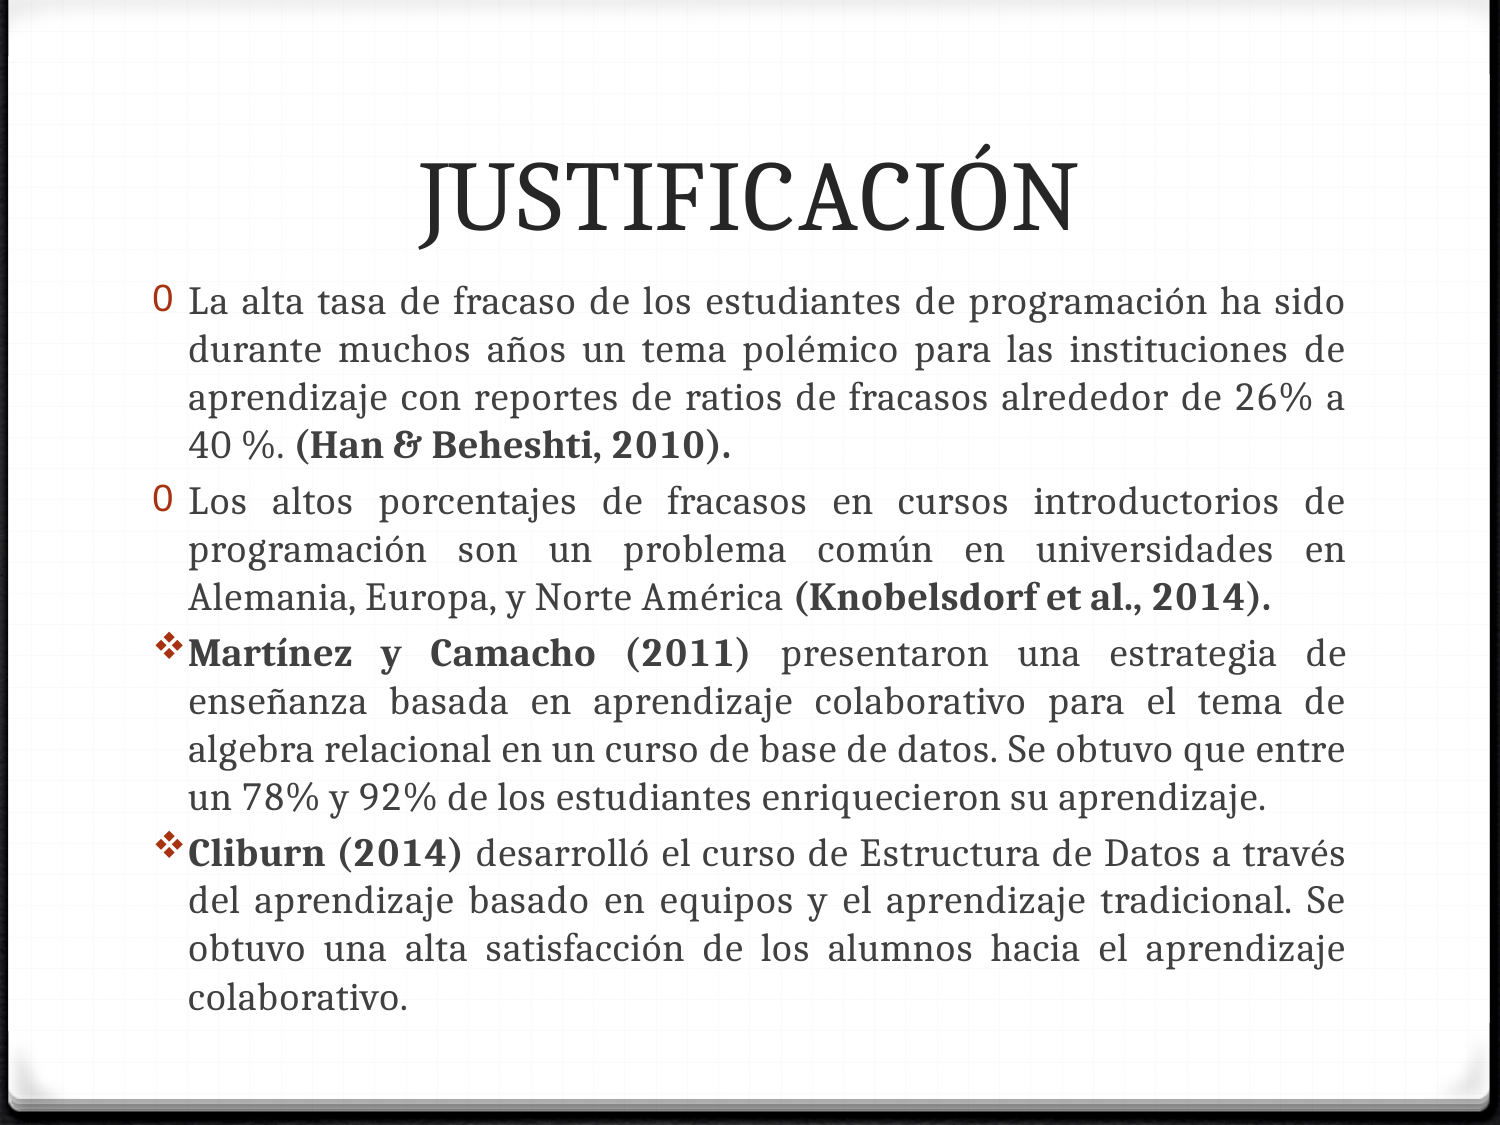

# JUSTIFICACIÓN
La alta tasa de fracaso de los estudiantes de programación ha sido durante muchos años un tema polémico para las instituciones de aprendizaje con reportes de ratios de fracasos alrededor de 26% a 40 %. (Han & Beheshti, 2010).
Los altos porcentajes de fracasos en cursos introductorios de programación son un problema común en universidades en Alemania, Europa, y Norte América (Knobelsdorf et al., 2014).
Martínez y Camacho (2011) presentaron una estrategia de enseñanza basada en aprendizaje colaborativo para el tema de algebra relacional en un curso de base de datos. Se obtuvo que entre un 78% y 92% de los estudiantes enriquecieron su aprendizaje.
Cliburn (2014) desarrolló el curso de Estructura de Datos a través del aprendizaje basado en equipos y el aprendizaje tradicional. Se obtuvo una alta satisfacción de los alumnos hacia el aprendizaje colaborativo.